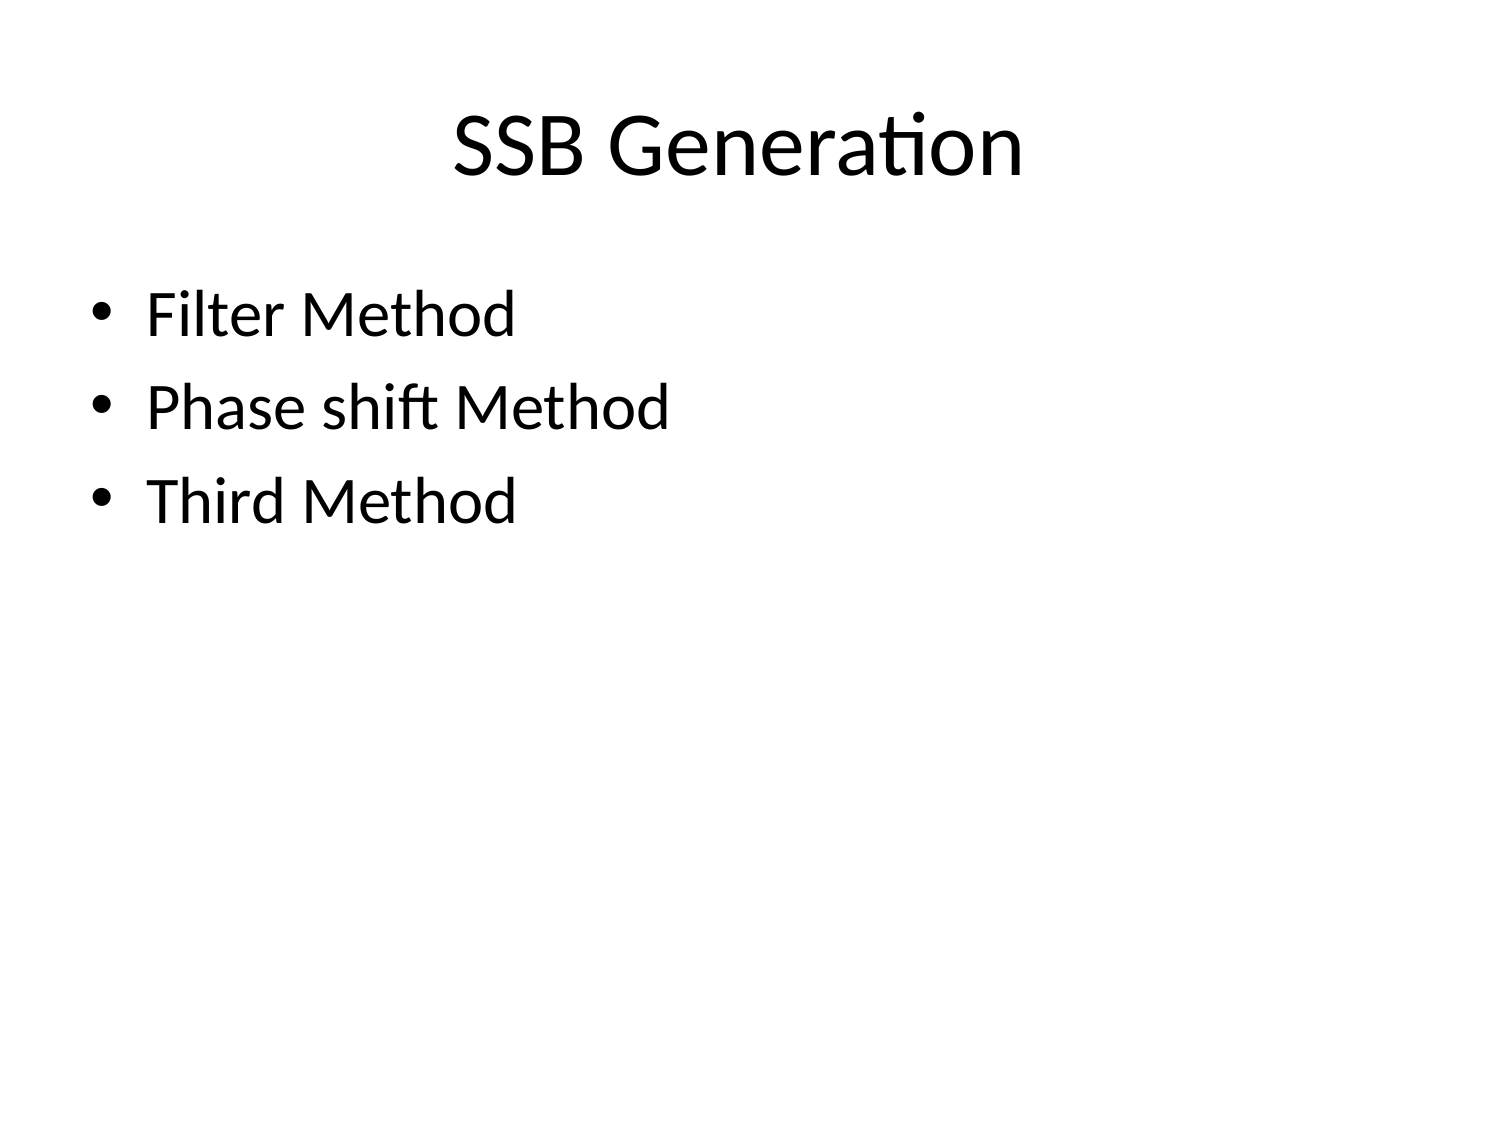

# SSB Generation
Filter Method
Phase shift Method
Third Method